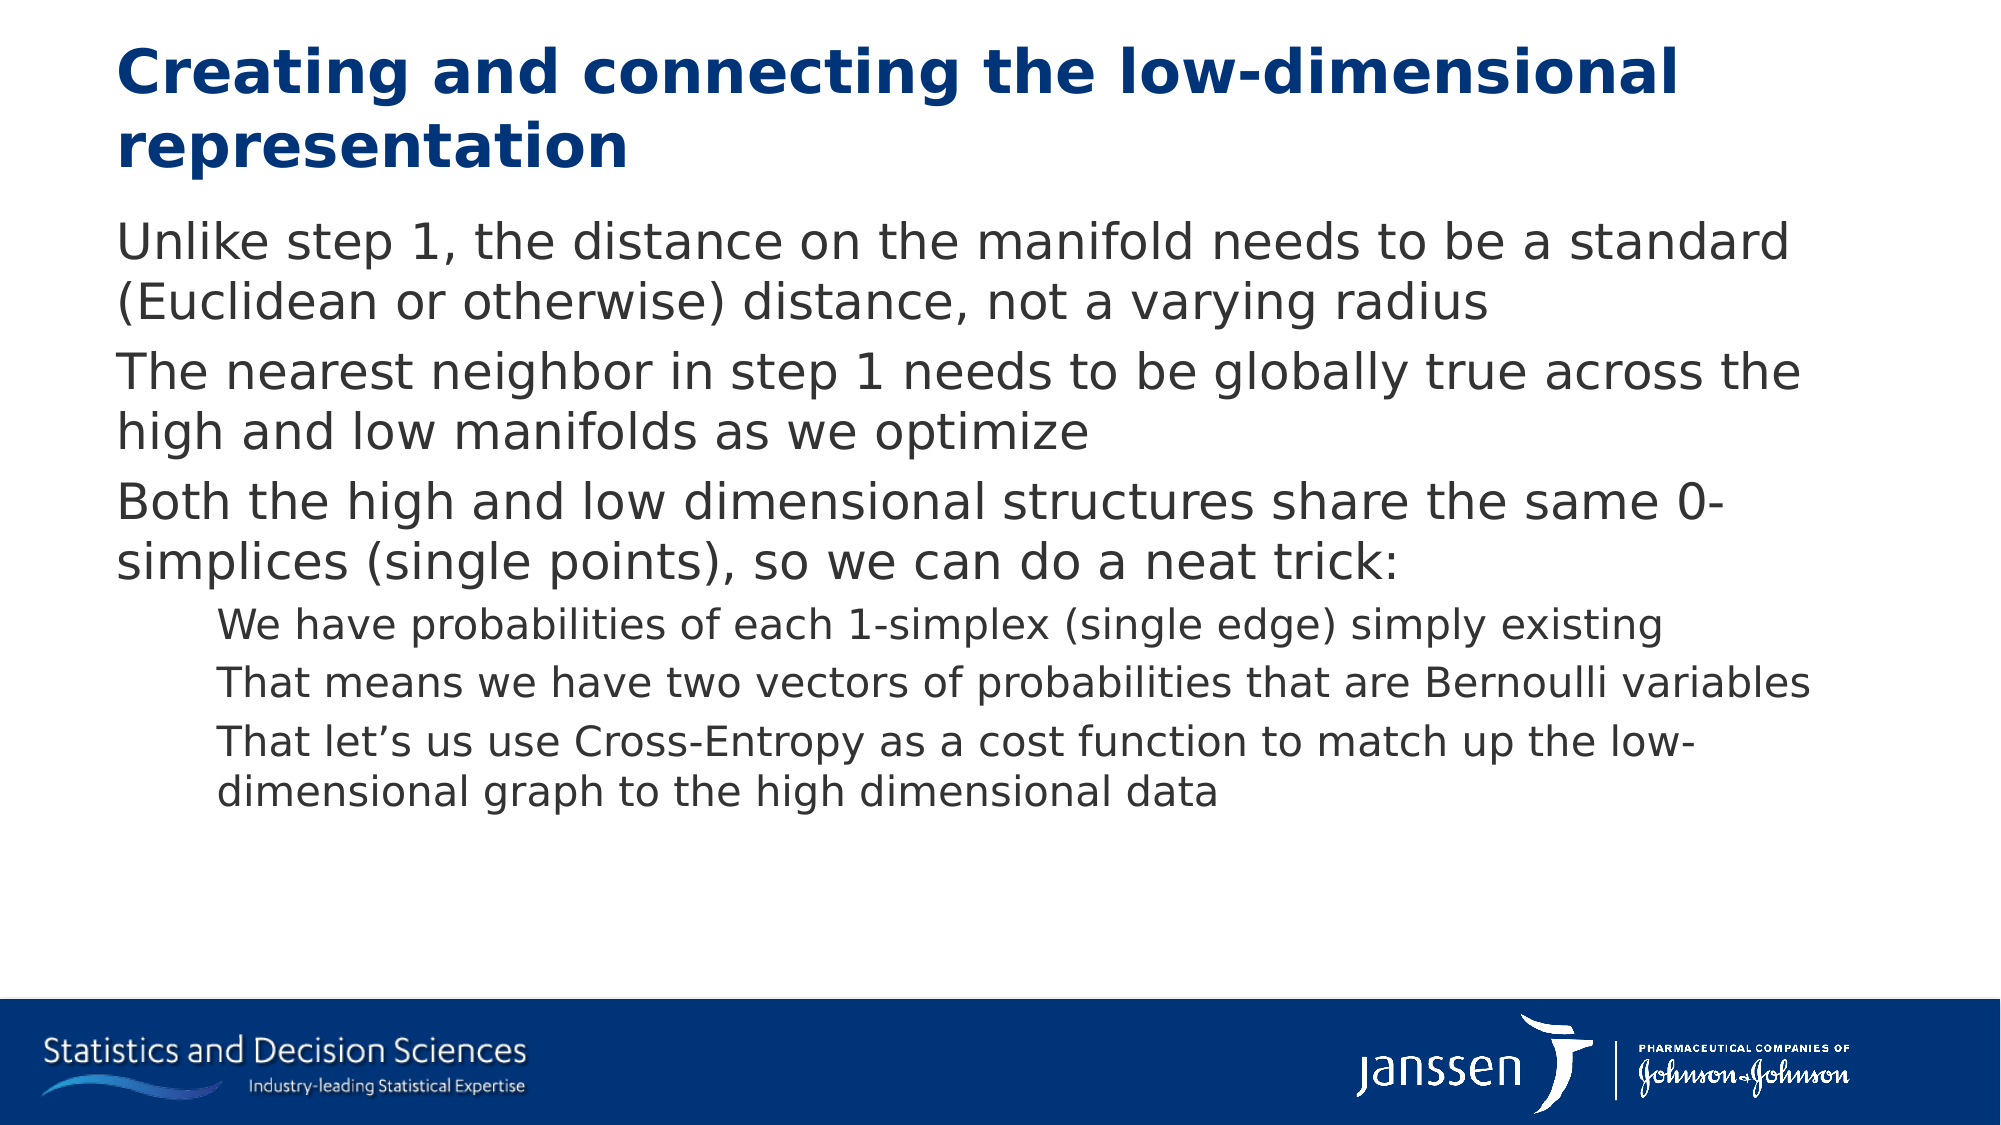

# Creating and connecting the low-dimensional representation
Unlike step 1, the distance on the manifold needs to be a standard (Euclidean or otherwise) distance, not a varying radius
The nearest neighbor in step 1 needs to be globally true across the high and low manifolds as we optimize
Both the high and low dimensional structures share the same 0-simplices (single points), so we can do a neat trick:
We have probabilities of each 1-simplex (single edge) simply existing
That means we have two vectors of probabilities that are Bernoulli variables
That let’s us use Cross-Entropy as a cost function to match up the low-dimensional graph to the high dimensional data